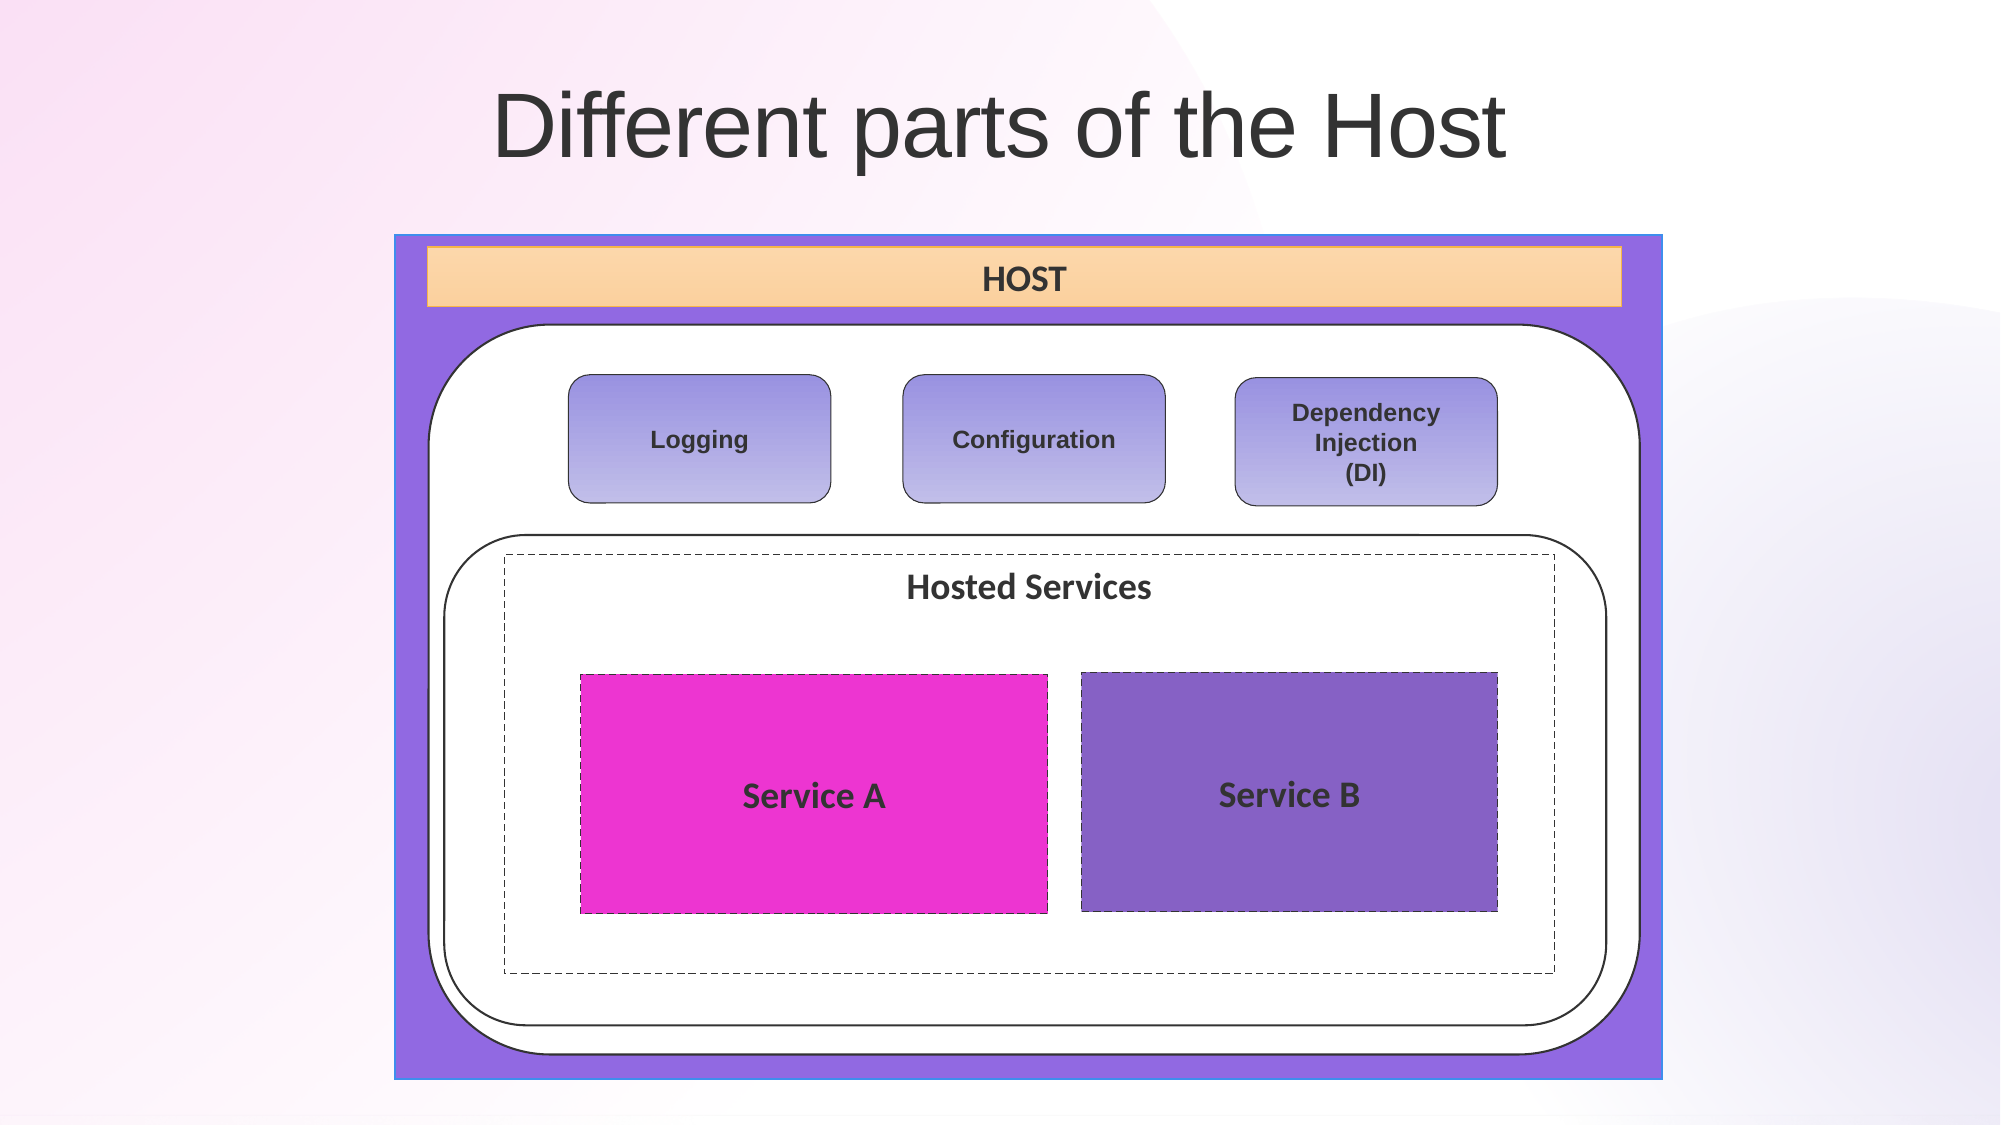

# Different parts of the Host

HOST

Logging
Configuration
Dependency Injection
(DI)

Hosted Services

Service B

Service A